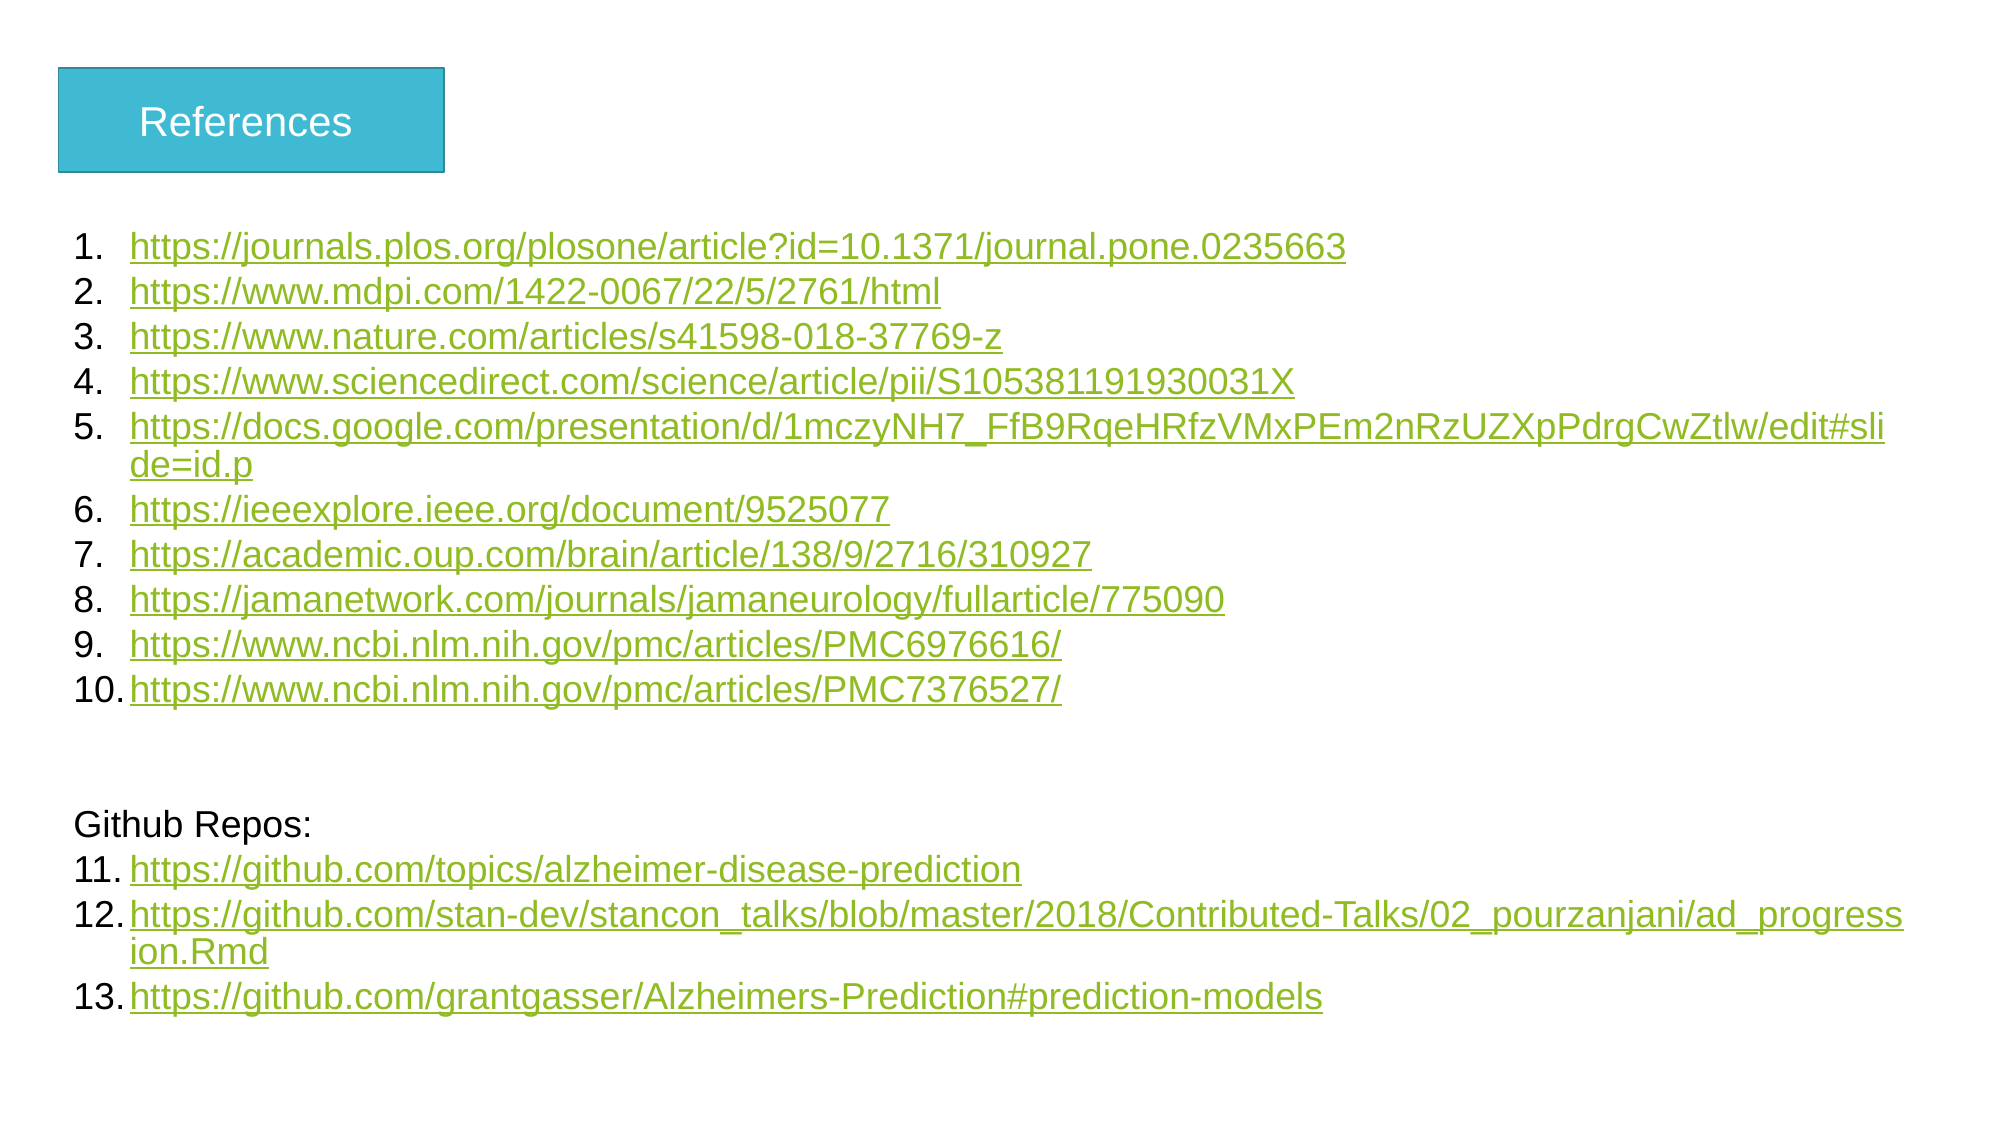

References
https://journals.plos.org/plosone/article?id=10.1371/journal.pone.0235663
https://www.mdpi.com/1422-0067/22/5/2761/html
https://www.nature.com/articles/s41598-018-37769-z
https://www.sciencedirect.com/science/article/pii/S105381191930031X
https://docs.google.com/presentation/d/1mczyNH7_FfB9RqeHRfzVMxPEm2nRzUZXpPdrgCwZtlw/edit#slide=id.p
https://ieeexplore.ieee.org/document/9525077
https://academic.oup.com/brain/article/138/9/2716/310927
https://jamanetwork.com/journals/jamaneurology/fullarticle/775090
https://www.ncbi.nlm.nih.gov/pmc/articles/PMC6976616/
https://www.ncbi.nlm.nih.gov/pmc/articles/PMC7376527/

Github Repos:
https://github.com/topics/alzheimer-disease-prediction
https://github.com/stan-dev/stancon_talks/blob/master/2018/Contributed-Talks/02_pourzanjani/ad_progression.Rmd
https://github.com/grantgasser/Alzheimers-Prediction#prediction-models